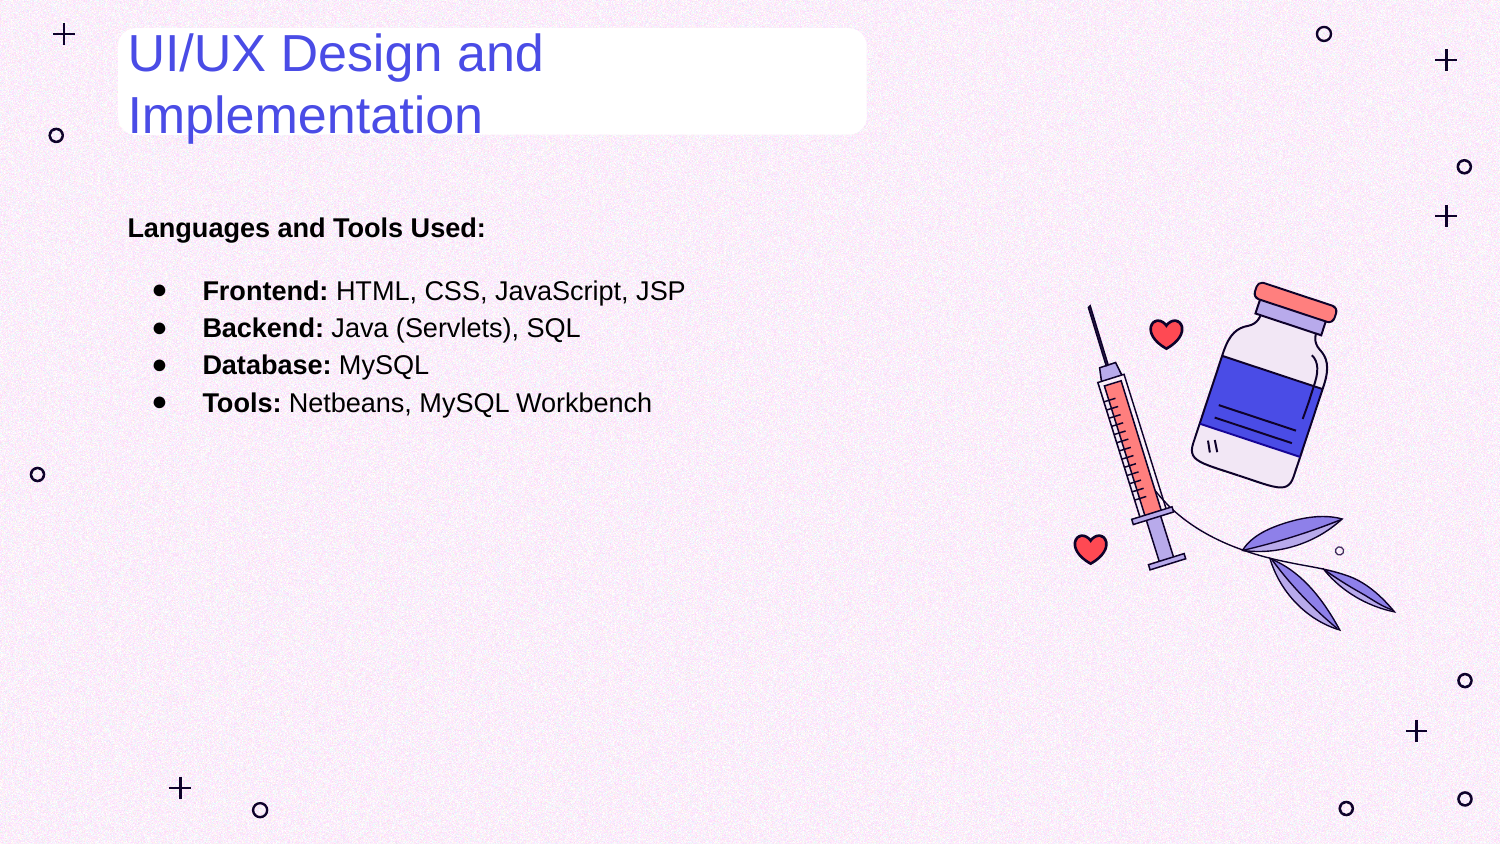

# UI/UX Design and Implementation
Languages and Tools Used:
Frontend: HTML, CSS, JavaScript, JSP
Backend: Java (Servlets), SQL
Database: MySQL
Tools: Netbeans, MySQL Workbench